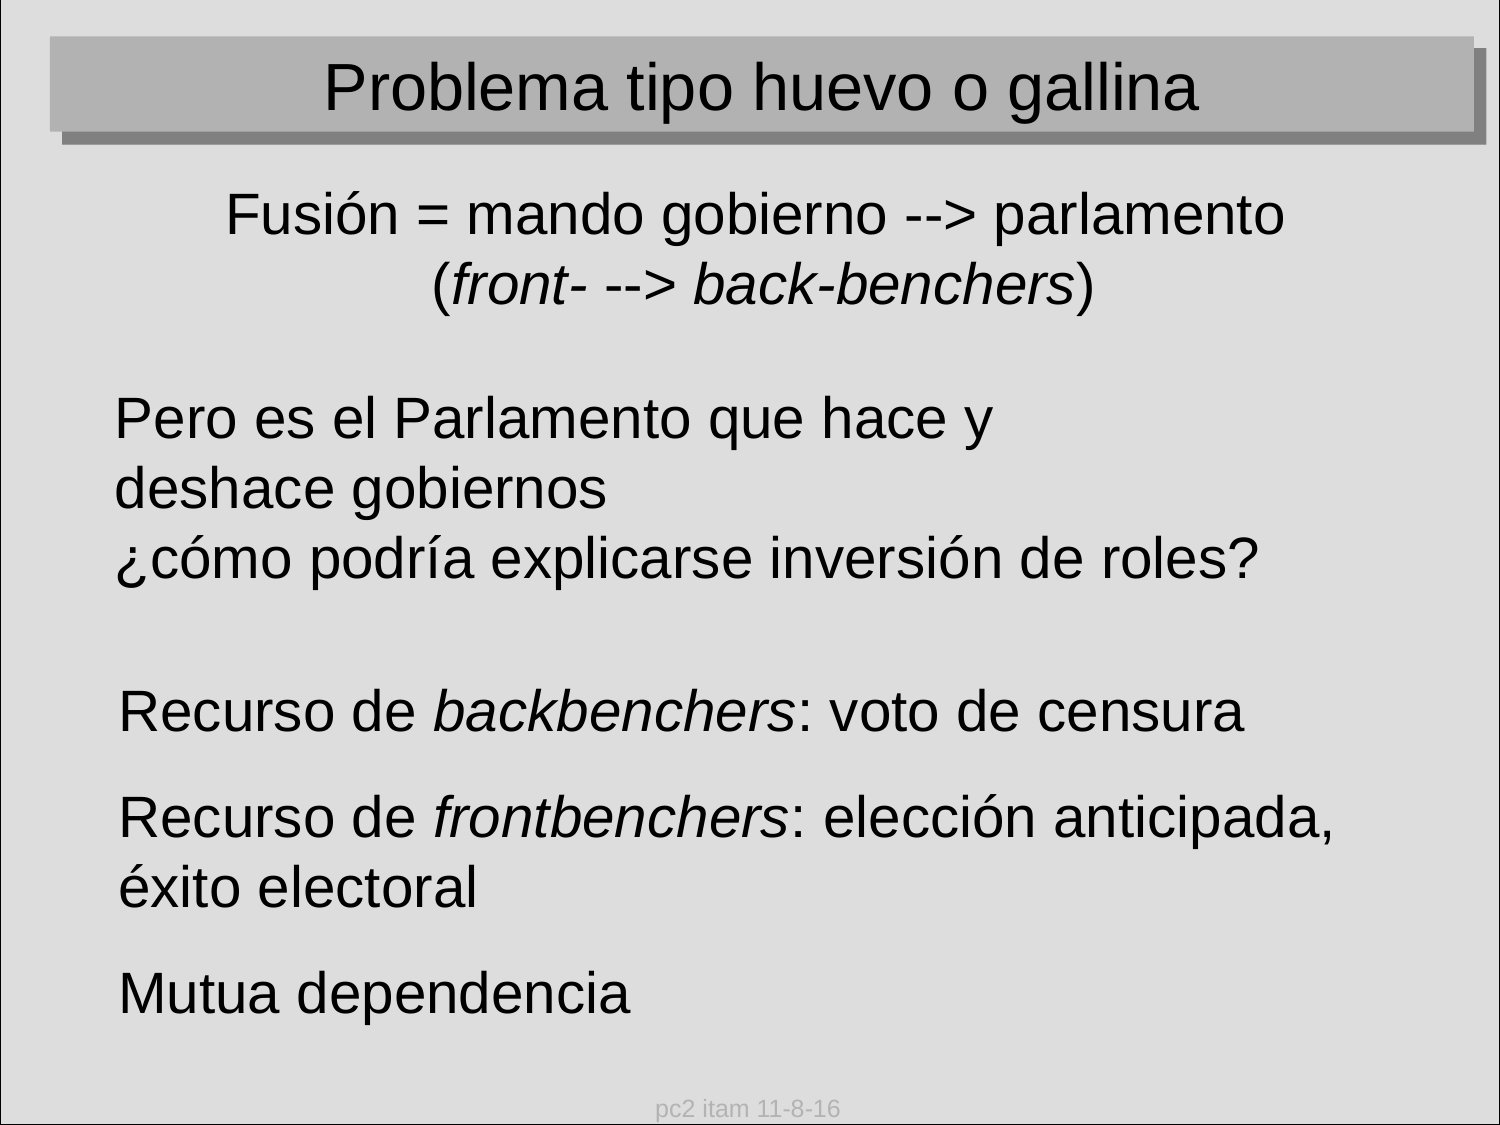

Problema tipo huevo o gallina
Fusión = mando gobierno --> parlamento
 (front- --> back-benchers)
Pero es el Parlamento que hace y deshace gobiernos
¿cómo podría explicarse inversión de roles?
Recurso de backbenchers: voto de censura
Recurso de frontbenchers: elección anticipada, éxito electoral
Mutua dependencia